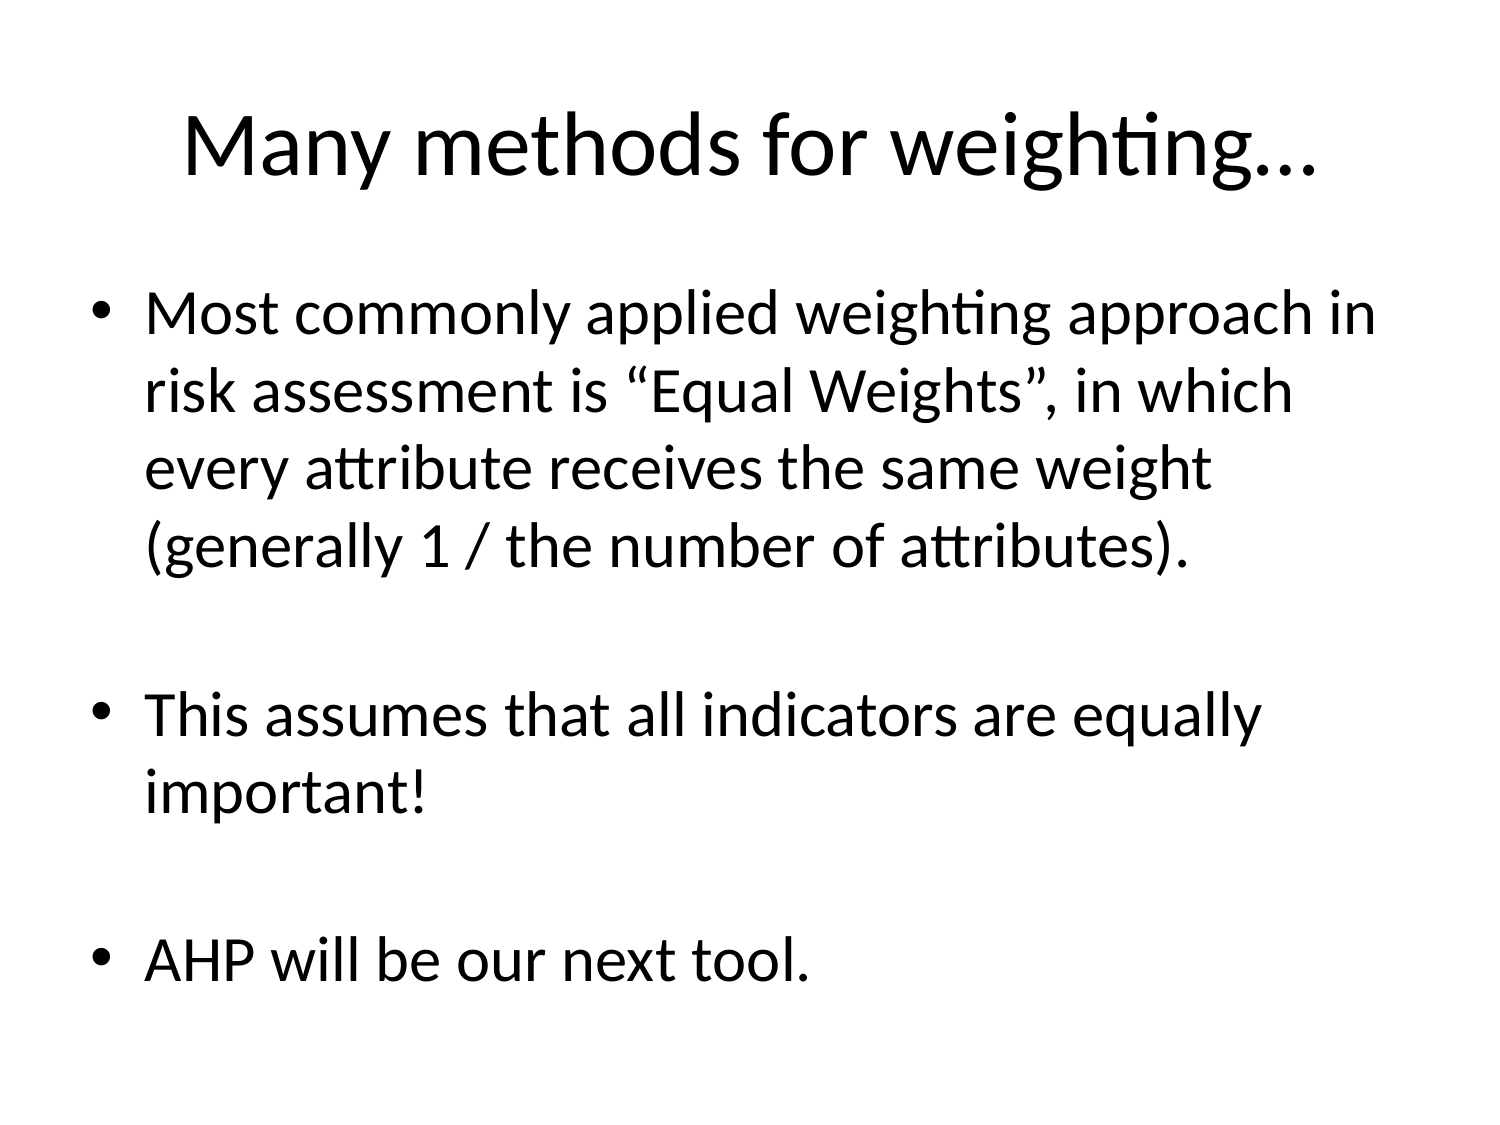

# Many methods for weighting…
Most commonly applied weighting approach in risk assessment is “Equal Weights”, in which every attribute receives the same weight (generally 1 / the number of attributes).
This assumes that all indicators are equally important!
AHP will be our next tool.